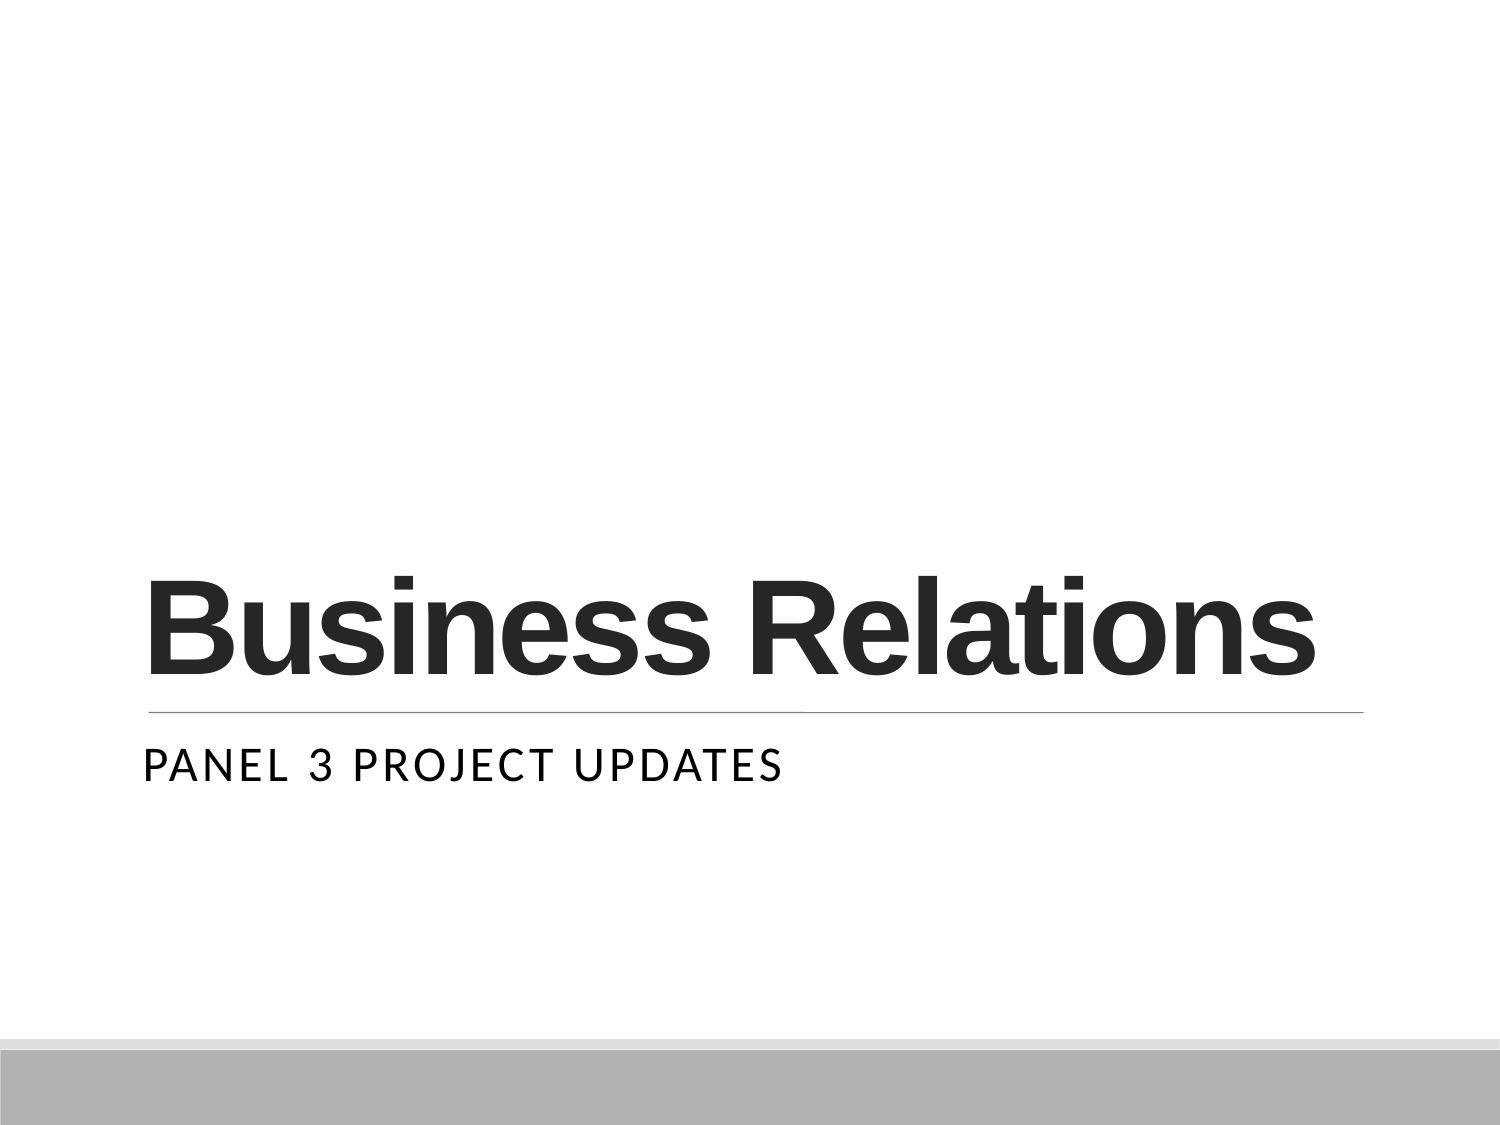

# Business Relations
Panel 3 PROJECT UPDATES
32